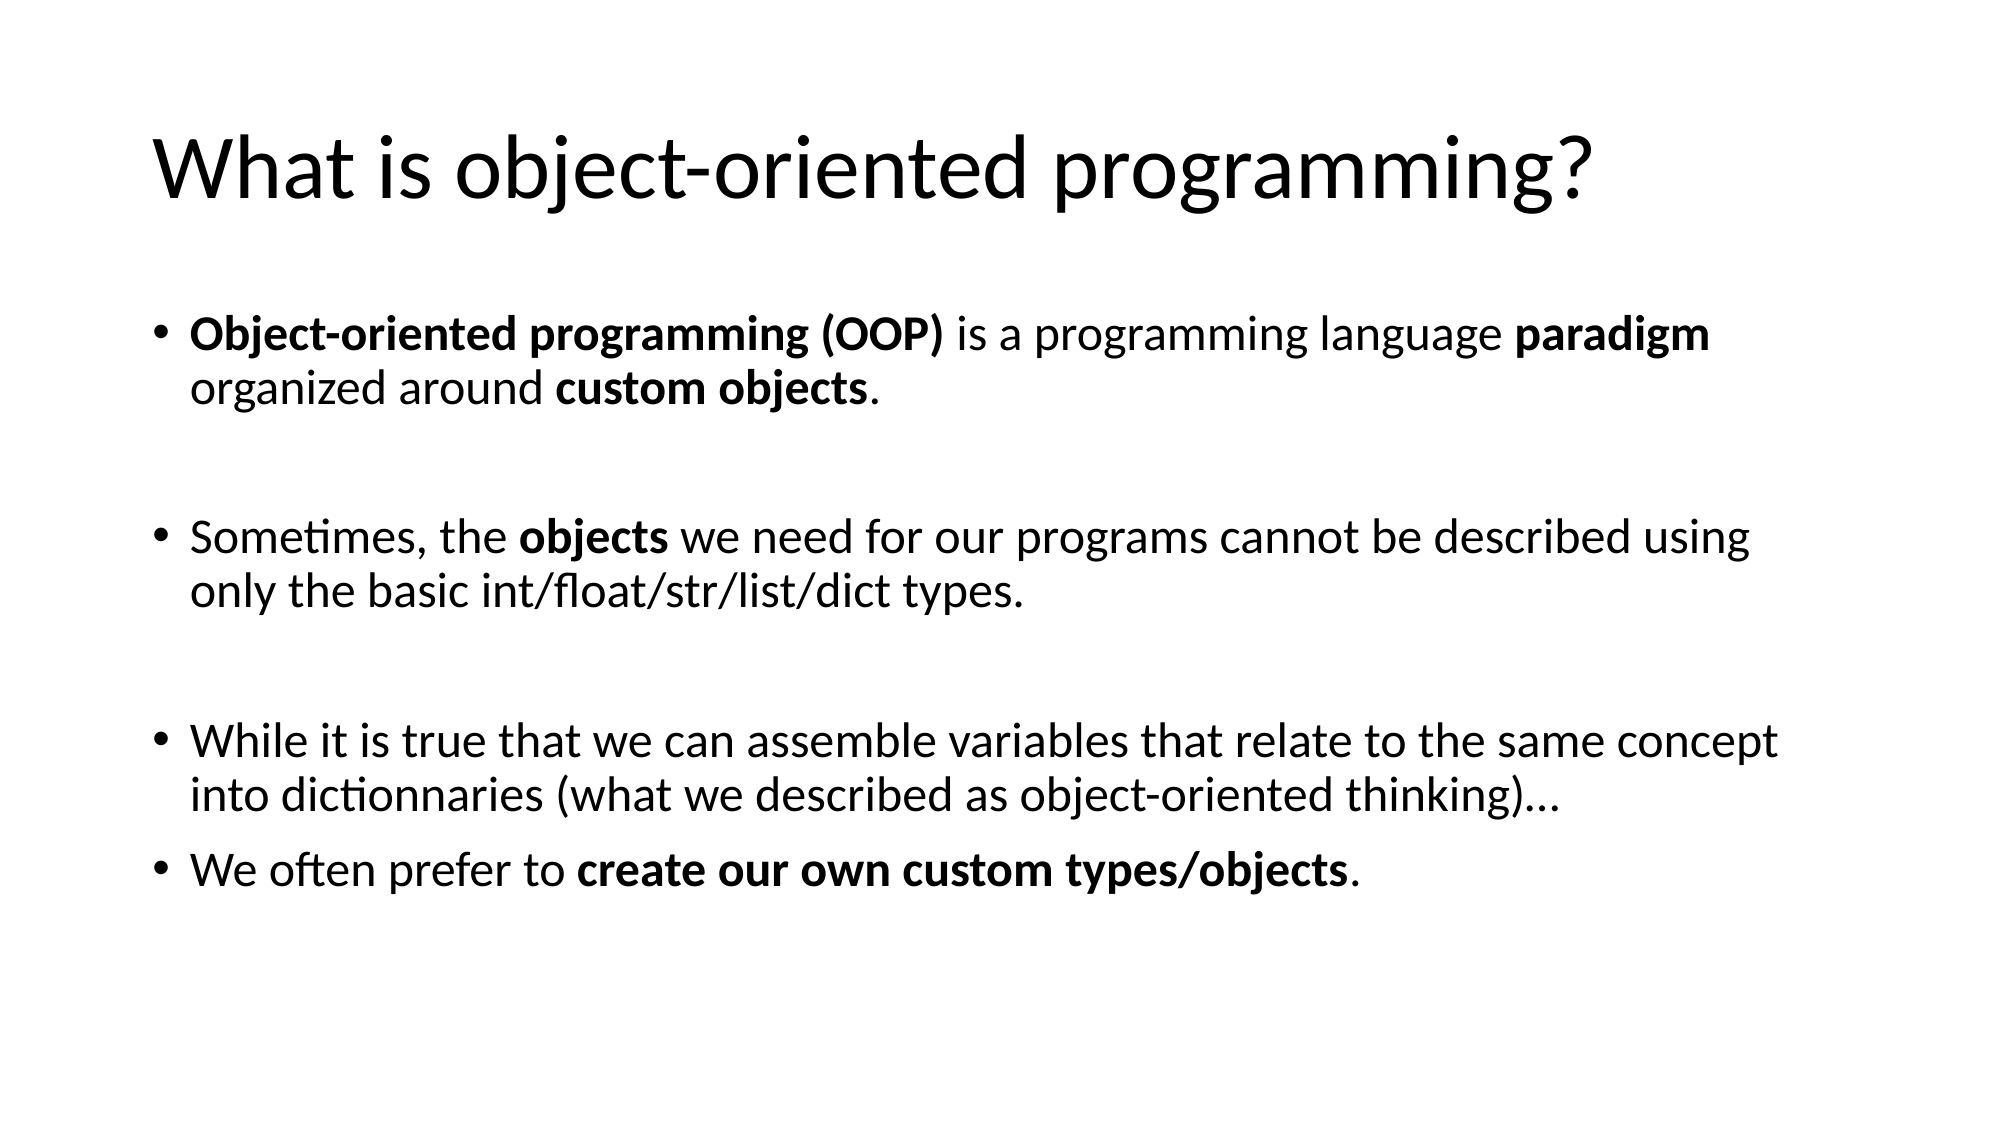

# What is object-oriented programming?
Object-oriented programming (OOP) is a programming language paradigm organized around custom objects.

Sometimes, the objects we need for our programs cannot be described using only the basic int/float/str/list/dict types.

While it is true that we can assemble variables that relate to the same concept into dictionnaries (what we described as object-oriented thinking)…
We often prefer to create our own custom types/objects.